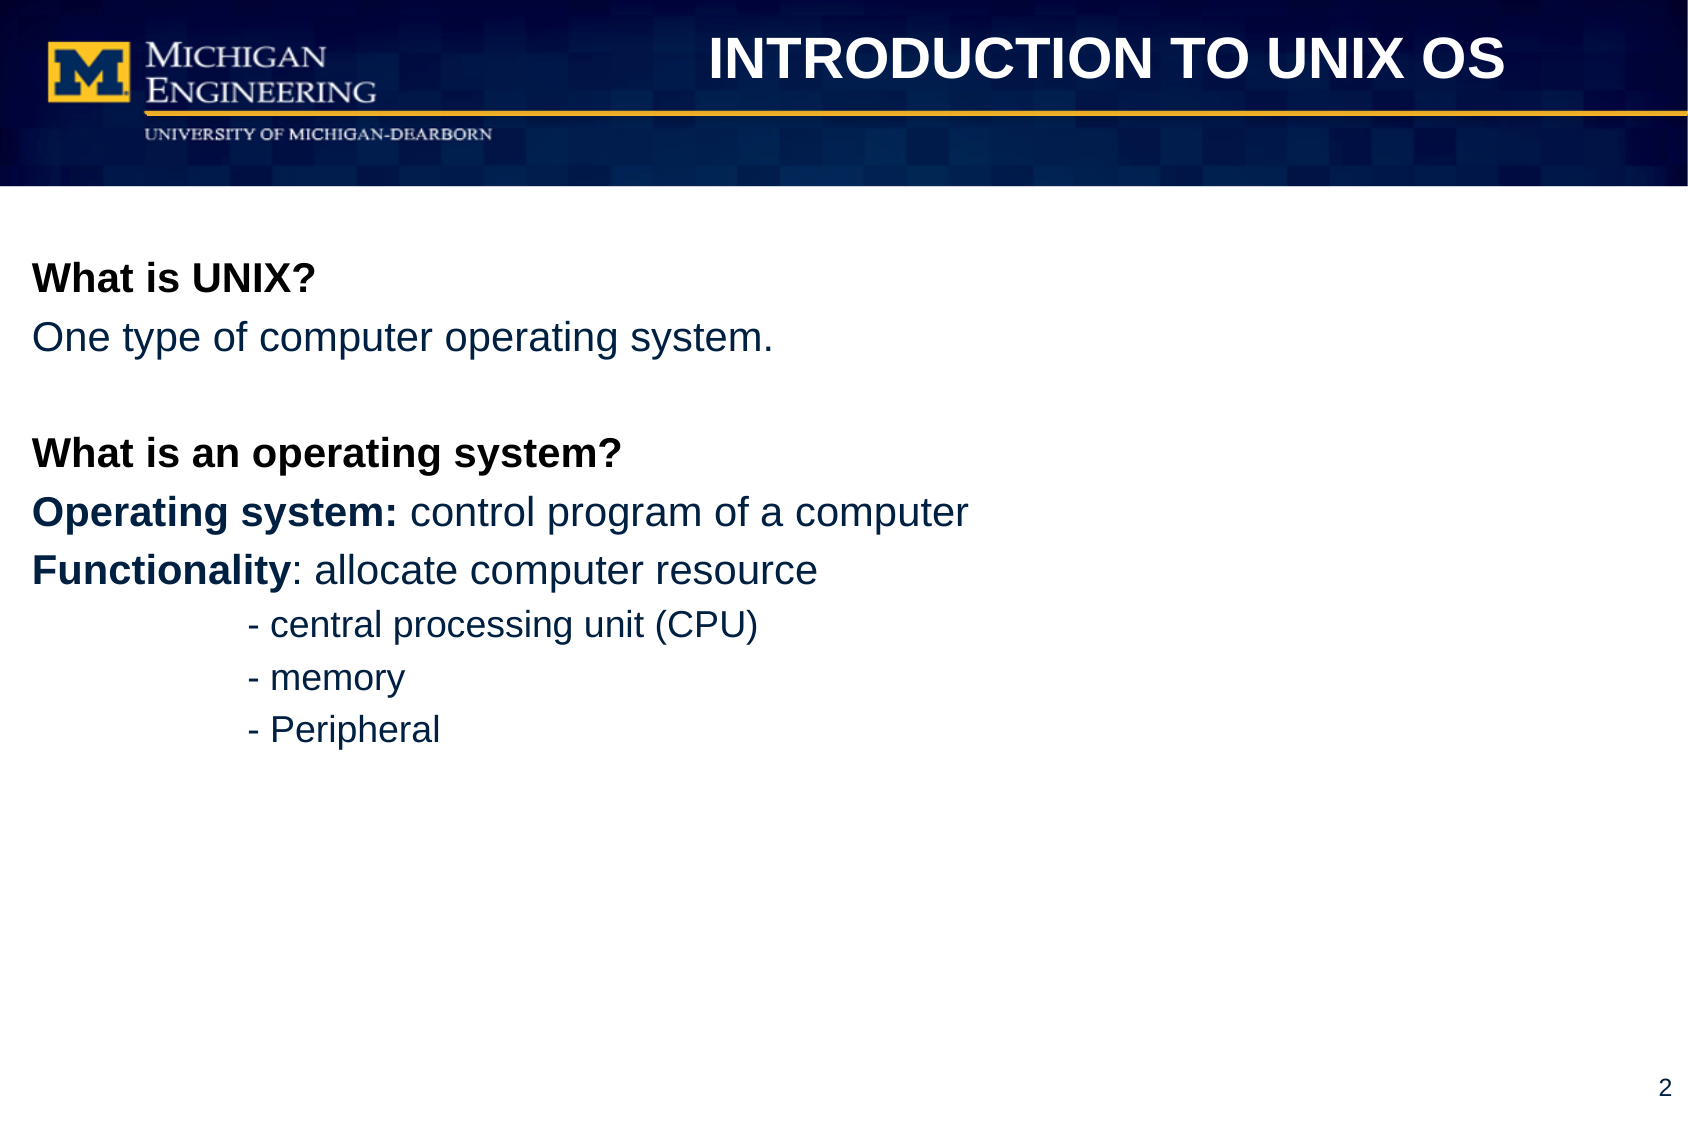

# INTRODUCTION TO UNIX OS
What is UNIX?
One type of computer operating system.

What is an operating system?
Operating system: control program of a computer
Functionality: allocate computer resource
	- central processing unit (CPU)
	- memory
	- Peripheral
2